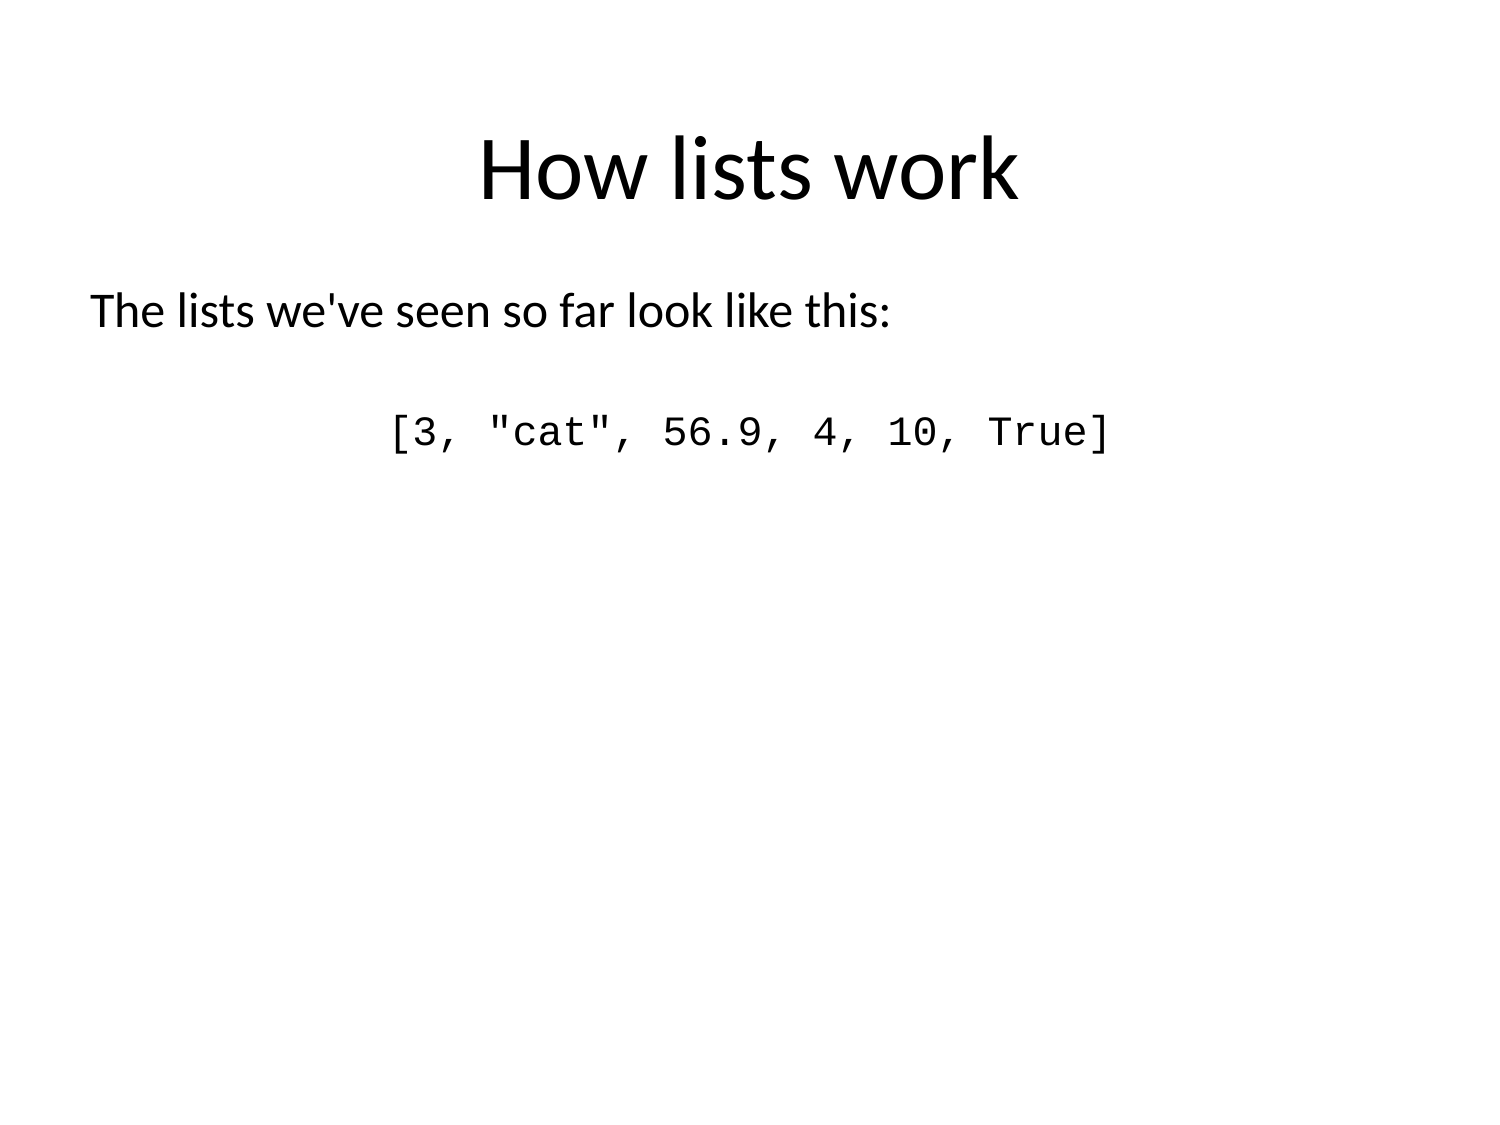

# How lists work
The lists we've seen so far look like this:

[3, "cat", 56.9, 4, 10, True]